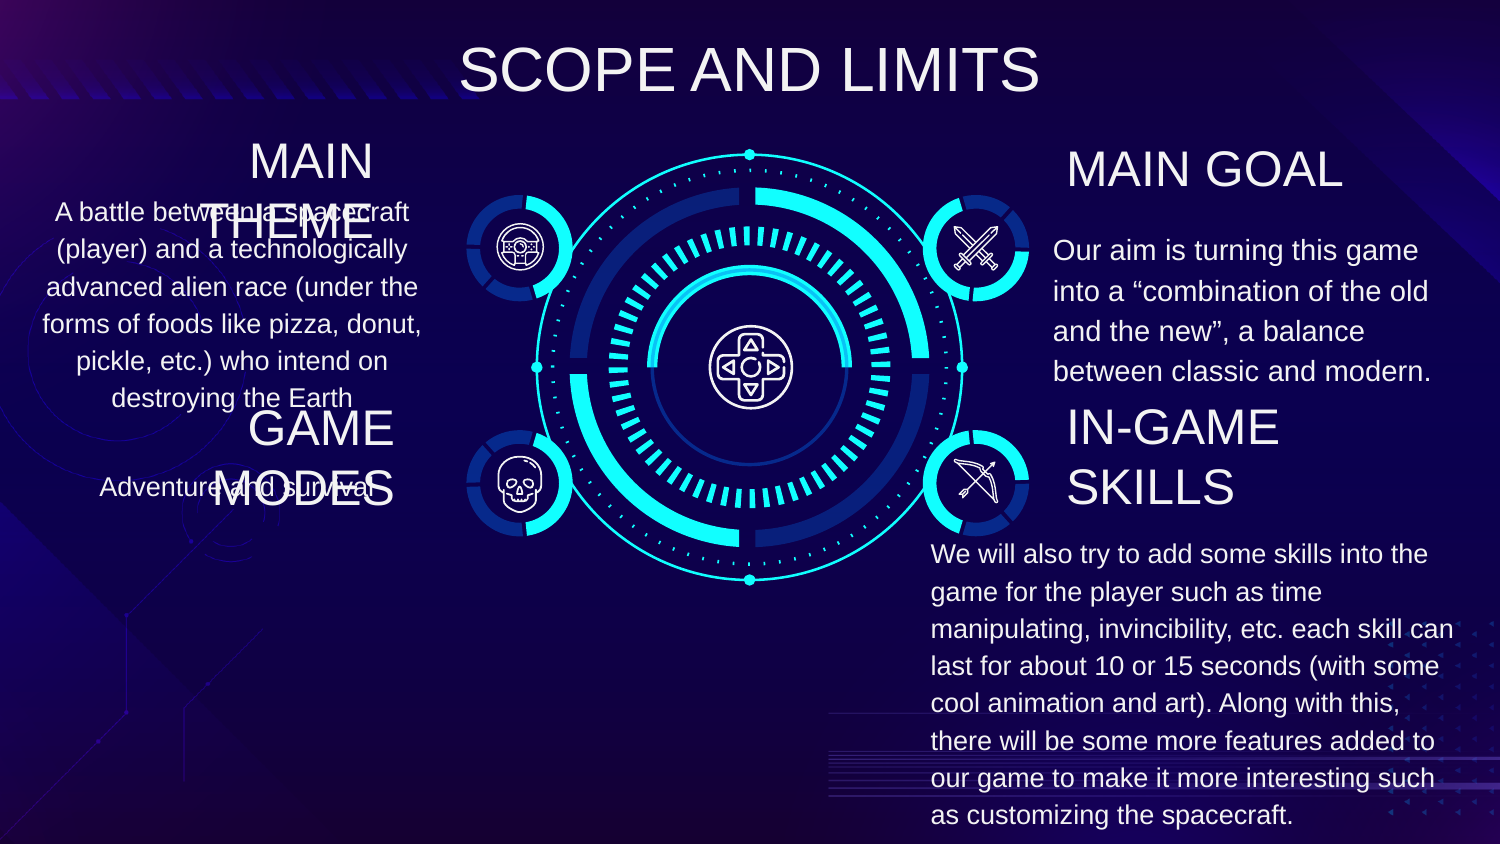

# SCOPE AND LIMITS
MAIN THEME
MAIN GOAL

A battle between a spacecraft (player) and a technologically advanced alien race (under the forms of foods like pizza, donut, pickle, etc.) who intend on destroying the Earth

Our aim is turning this game into a “combination of the old and the new”, a balance between classic and modern.

IN-GAME SKILLS

GAME MODES

Adventure and survival

We will also try to add some skills into the game for the player such as time manipulating, invincibility, etc. each skill can last for about 10 or 15 seconds (with some cool animation and art). Along with this, there will be some more features added to our game to make it more interesting such as customizing the spacecraft.